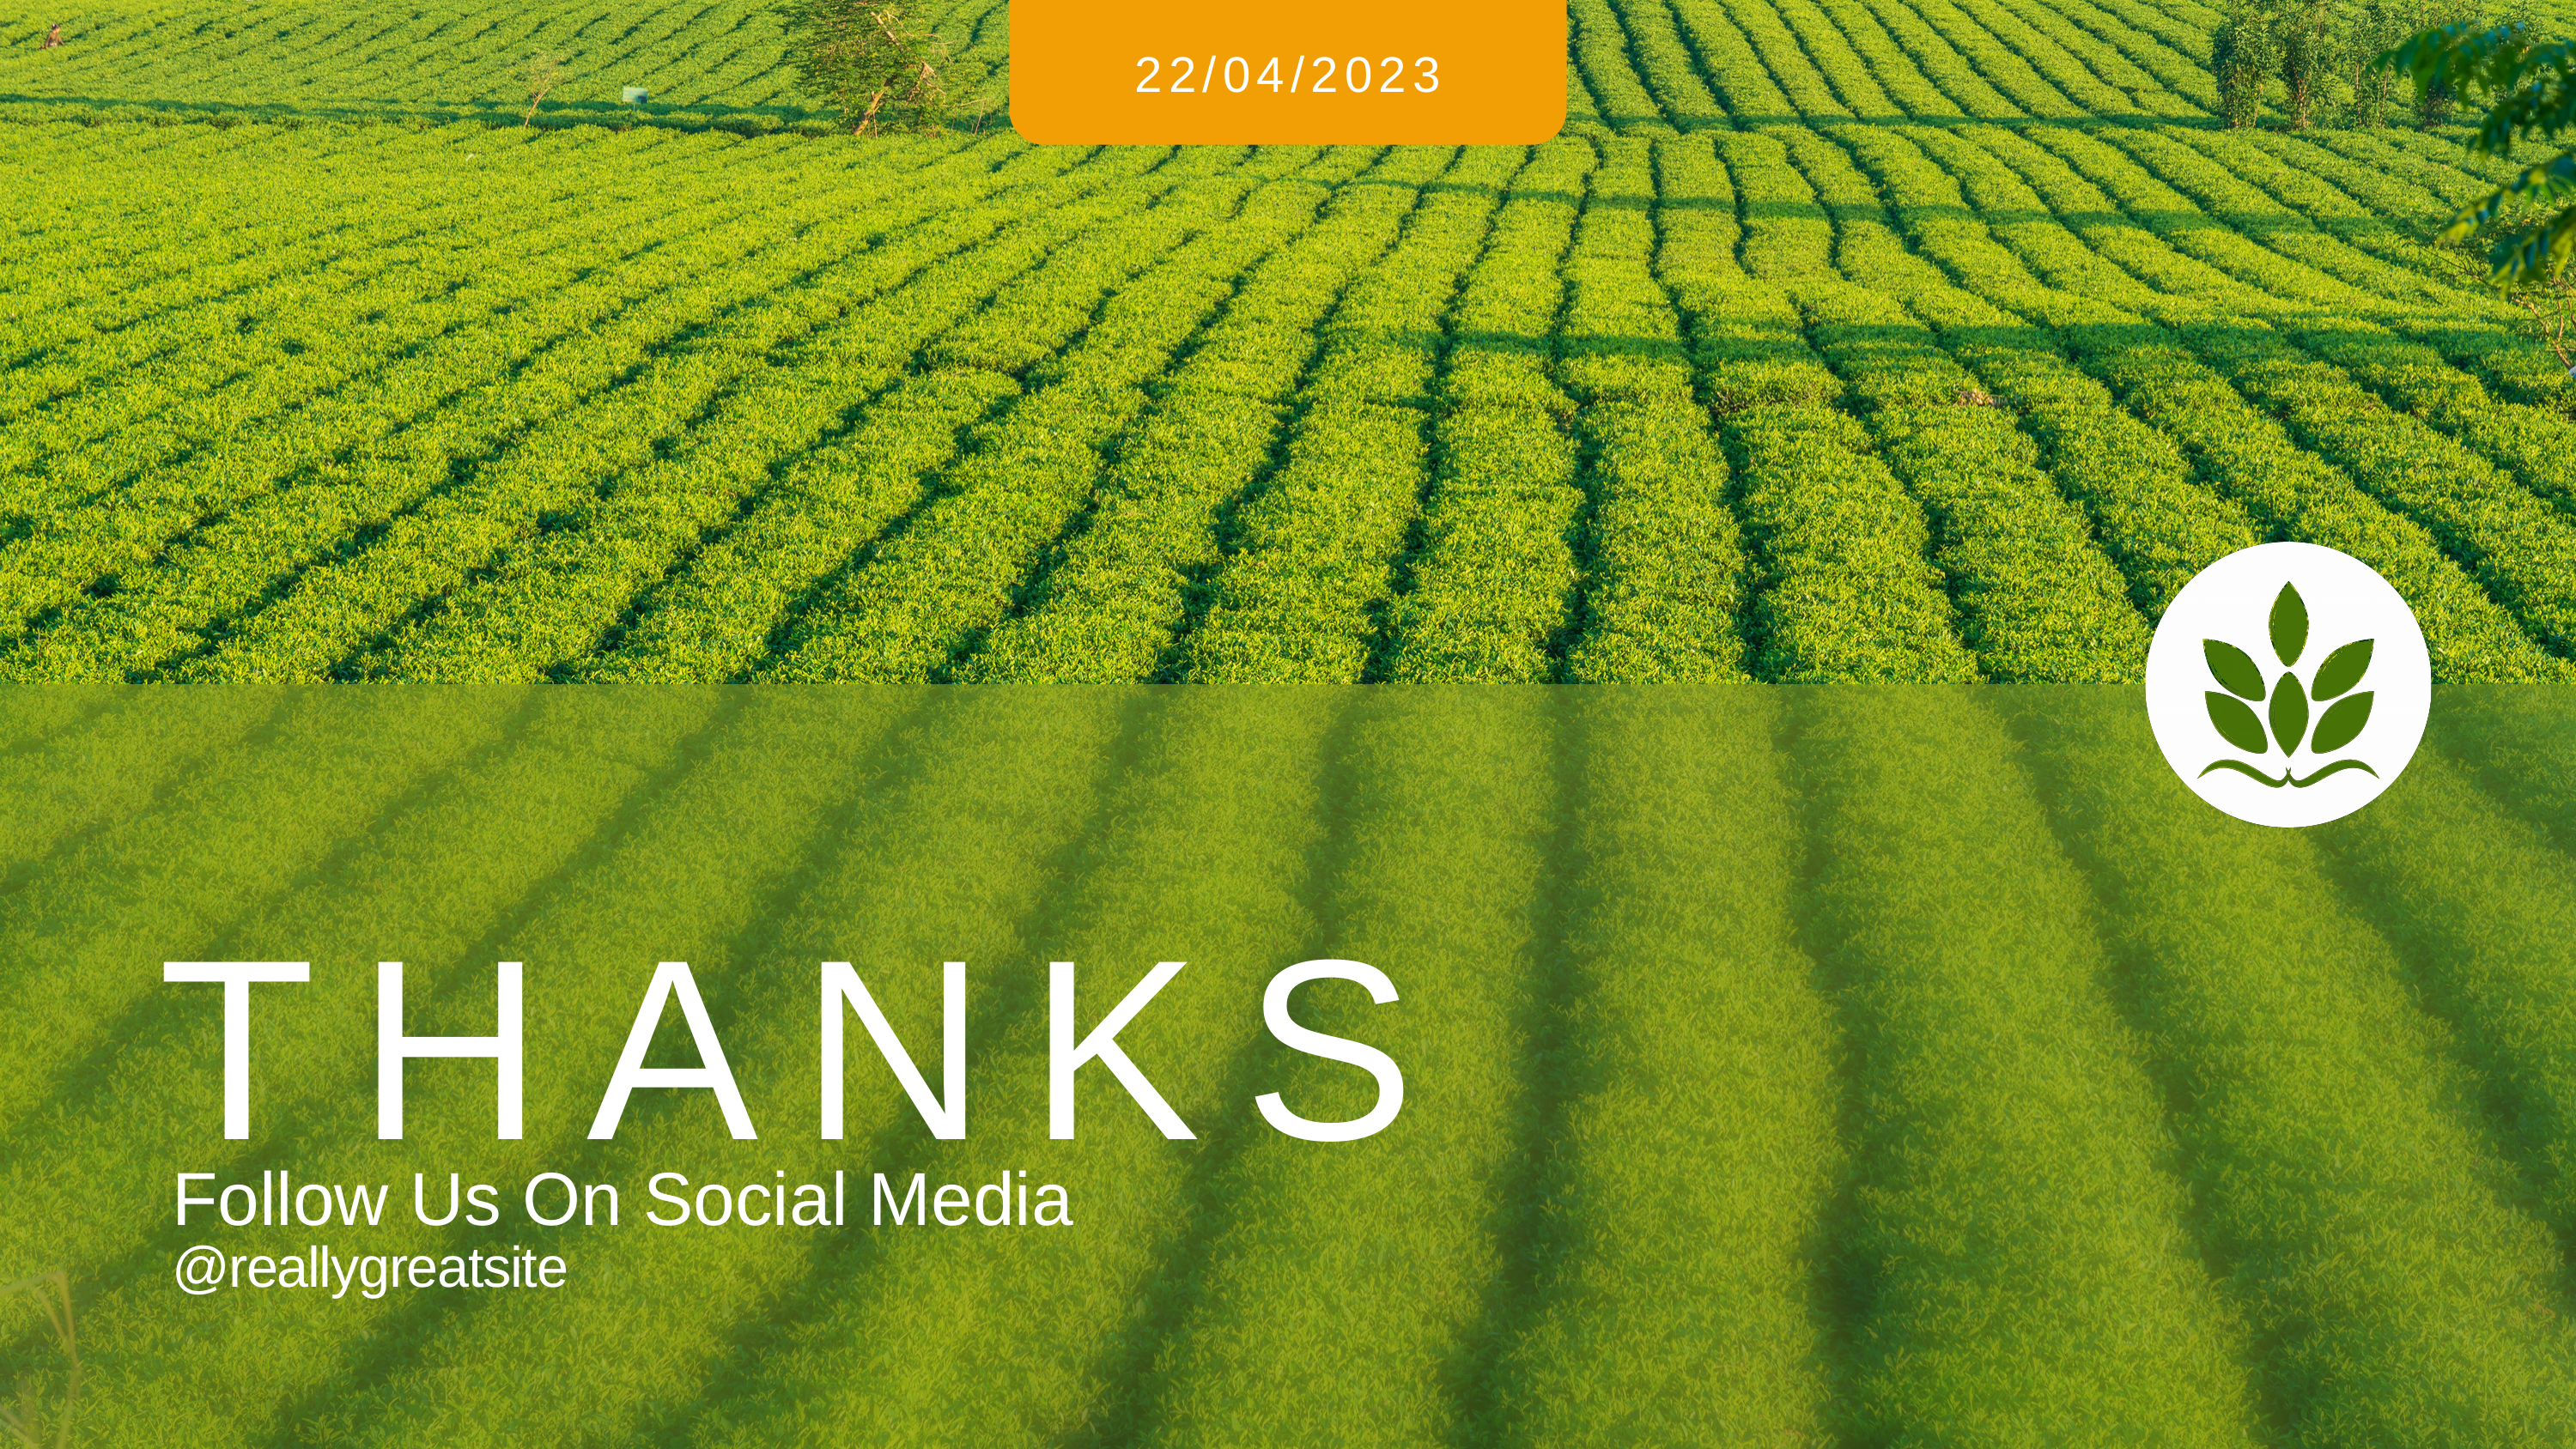

22/04/2023

THANKS
Follow Us On Social Media
@reallygreatsite